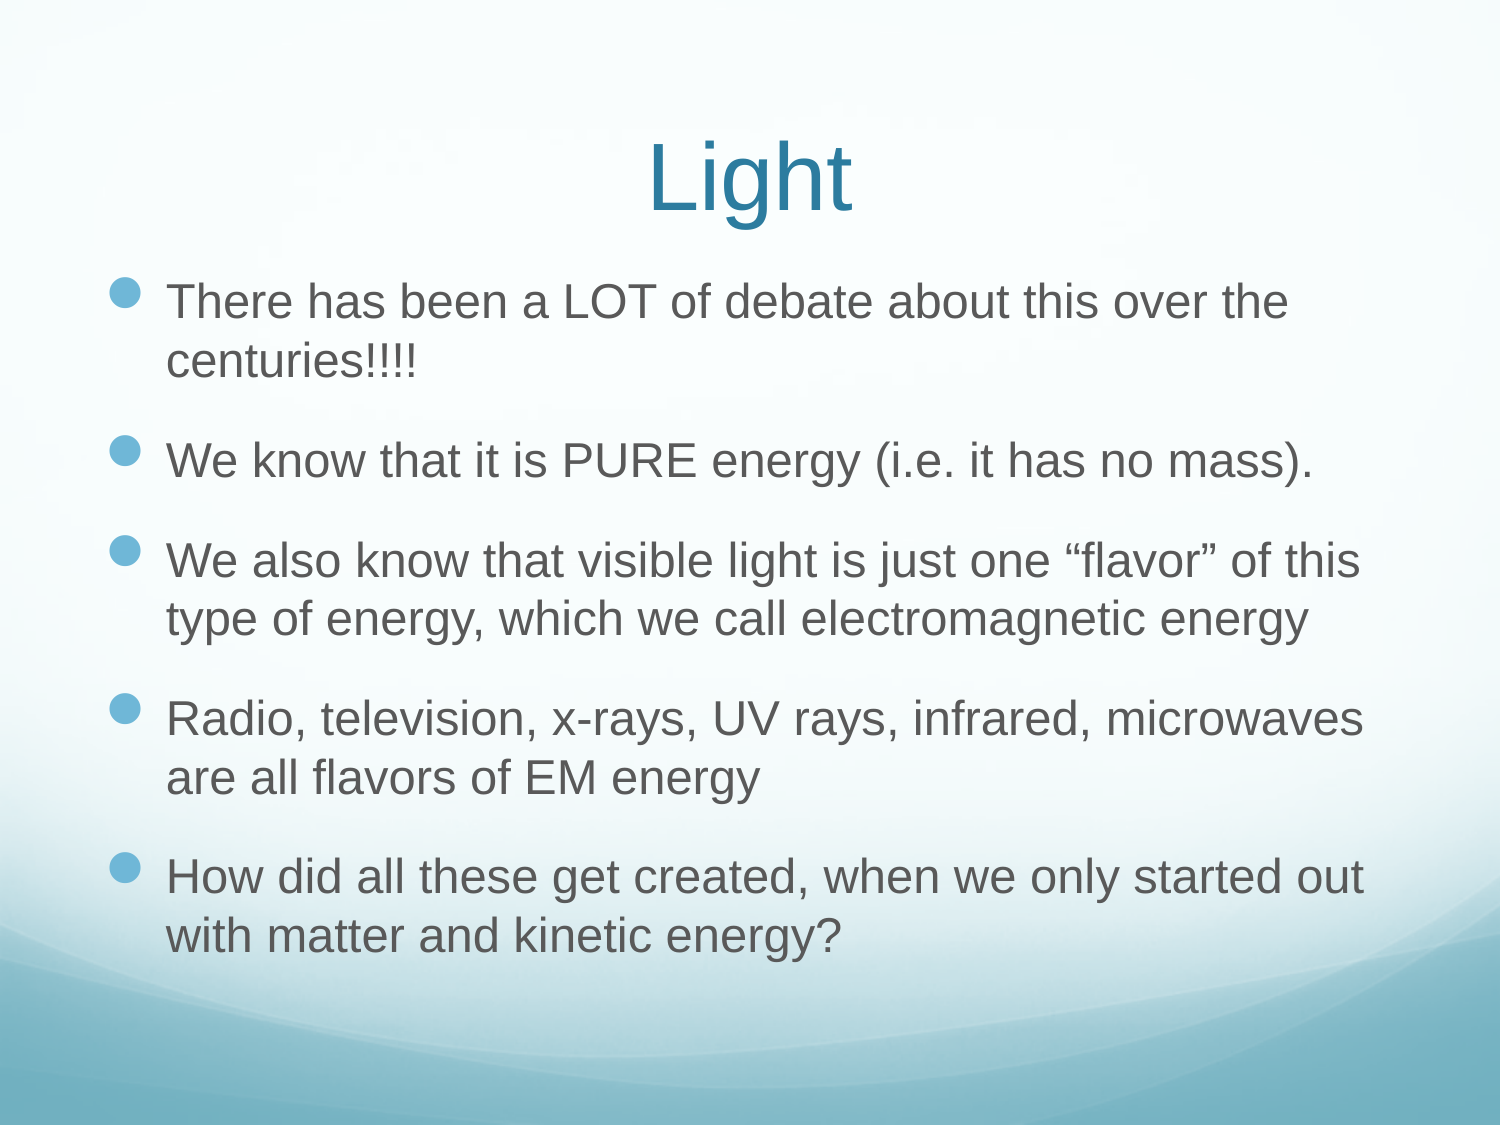

# Light
There has been a LOT of debate about this over the centuries!!!!
We know that it is PURE energy (i.e. it has no mass).
We also know that visible light is just one “flavor” of this type of energy, which we call electromagnetic energy
Radio, television, x-rays, UV rays, infrared, microwaves are all flavors of EM energy
How did all these get created, when we only started out with matter and kinetic energy?